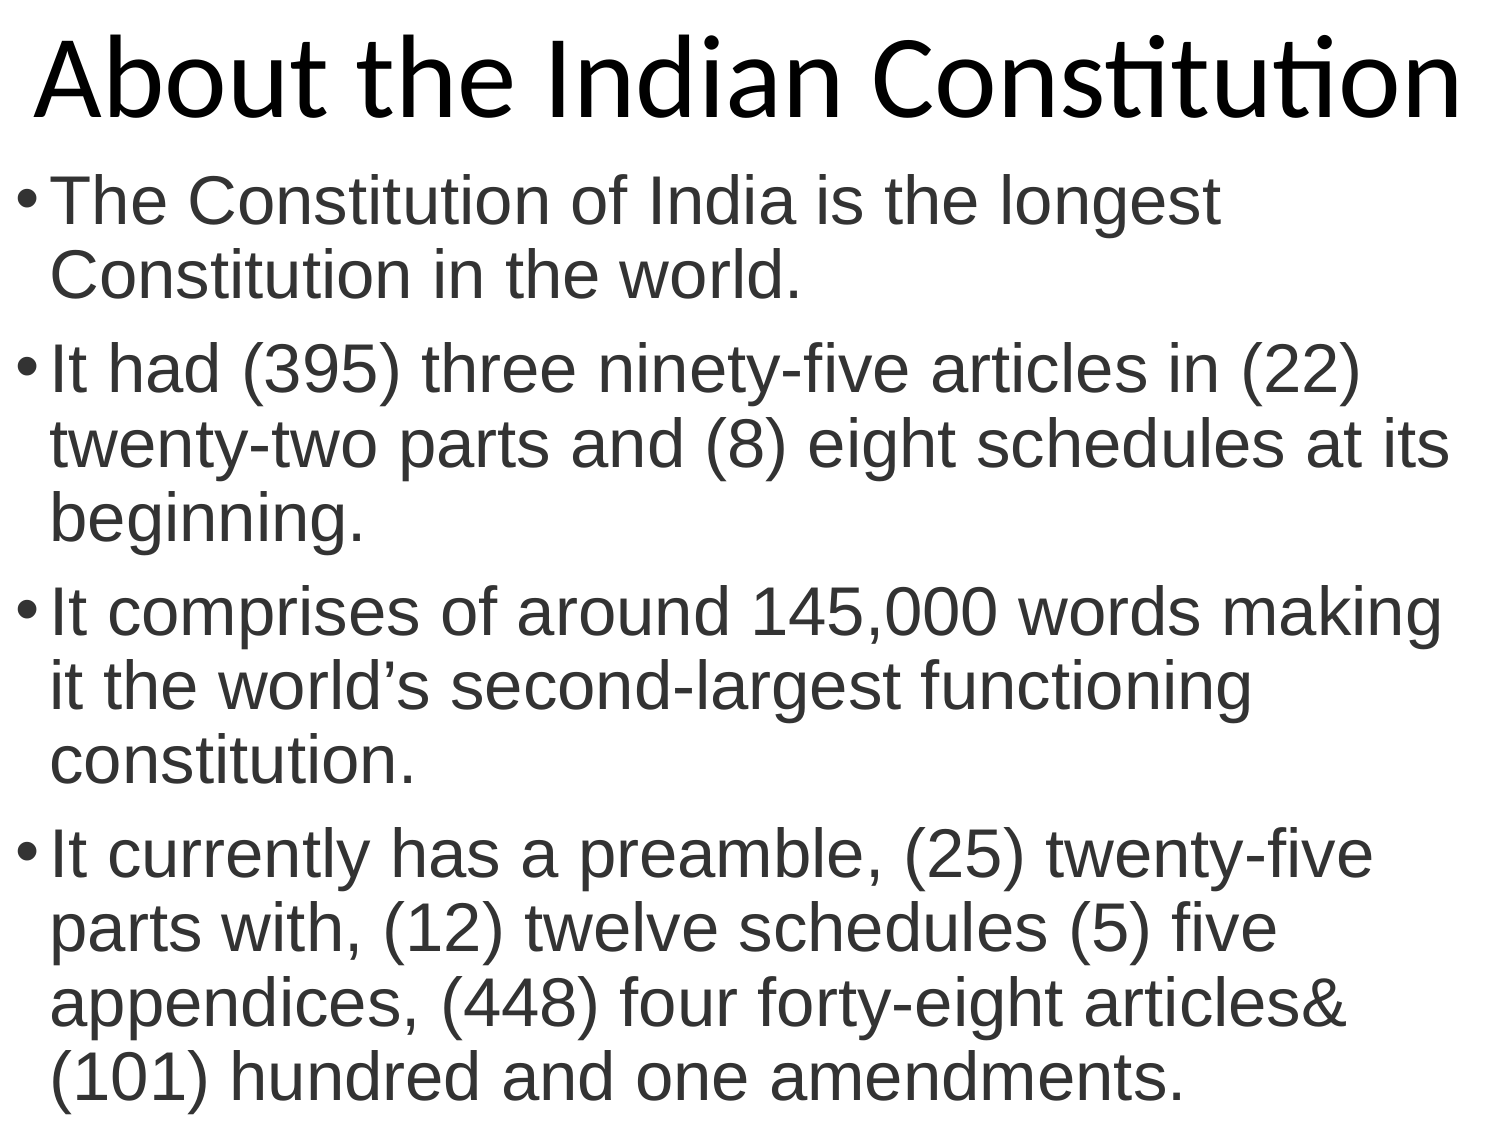

# About the Indian Constitution
The Constitution of India is the longest Constitution in the world.
It had (395) three ninety-five articles in (22) twenty-two parts and (8) eight schedules at its beginning.
It comprises of around 145,000 words making it the world’s second-largest functioning constitution.
It currently has a preamble, (25) twenty-five parts with, (12) twelve schedules (5) five appendices, (448) four forty-eight articles& (101) hundred and one amendments.